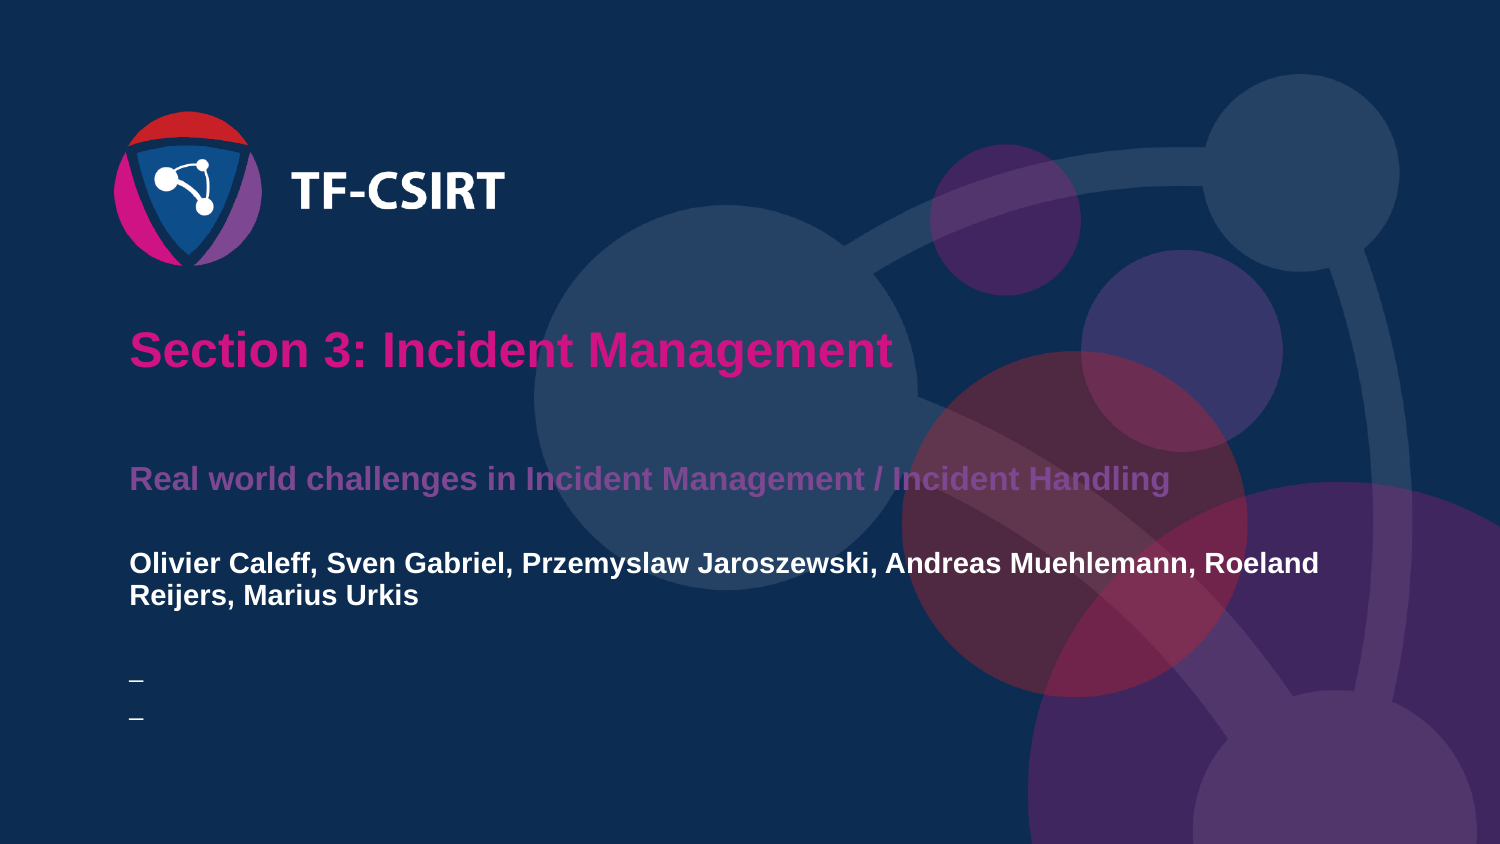

Section 3: Incident Management
Real world challenges in Incident Management / Incident Handling
Olivier Caleff, Sven Gabriel, Przemyslaw Jaroszewski, Andreas Muehlemann, Roeland Reijers, Marius Urkis
_
_